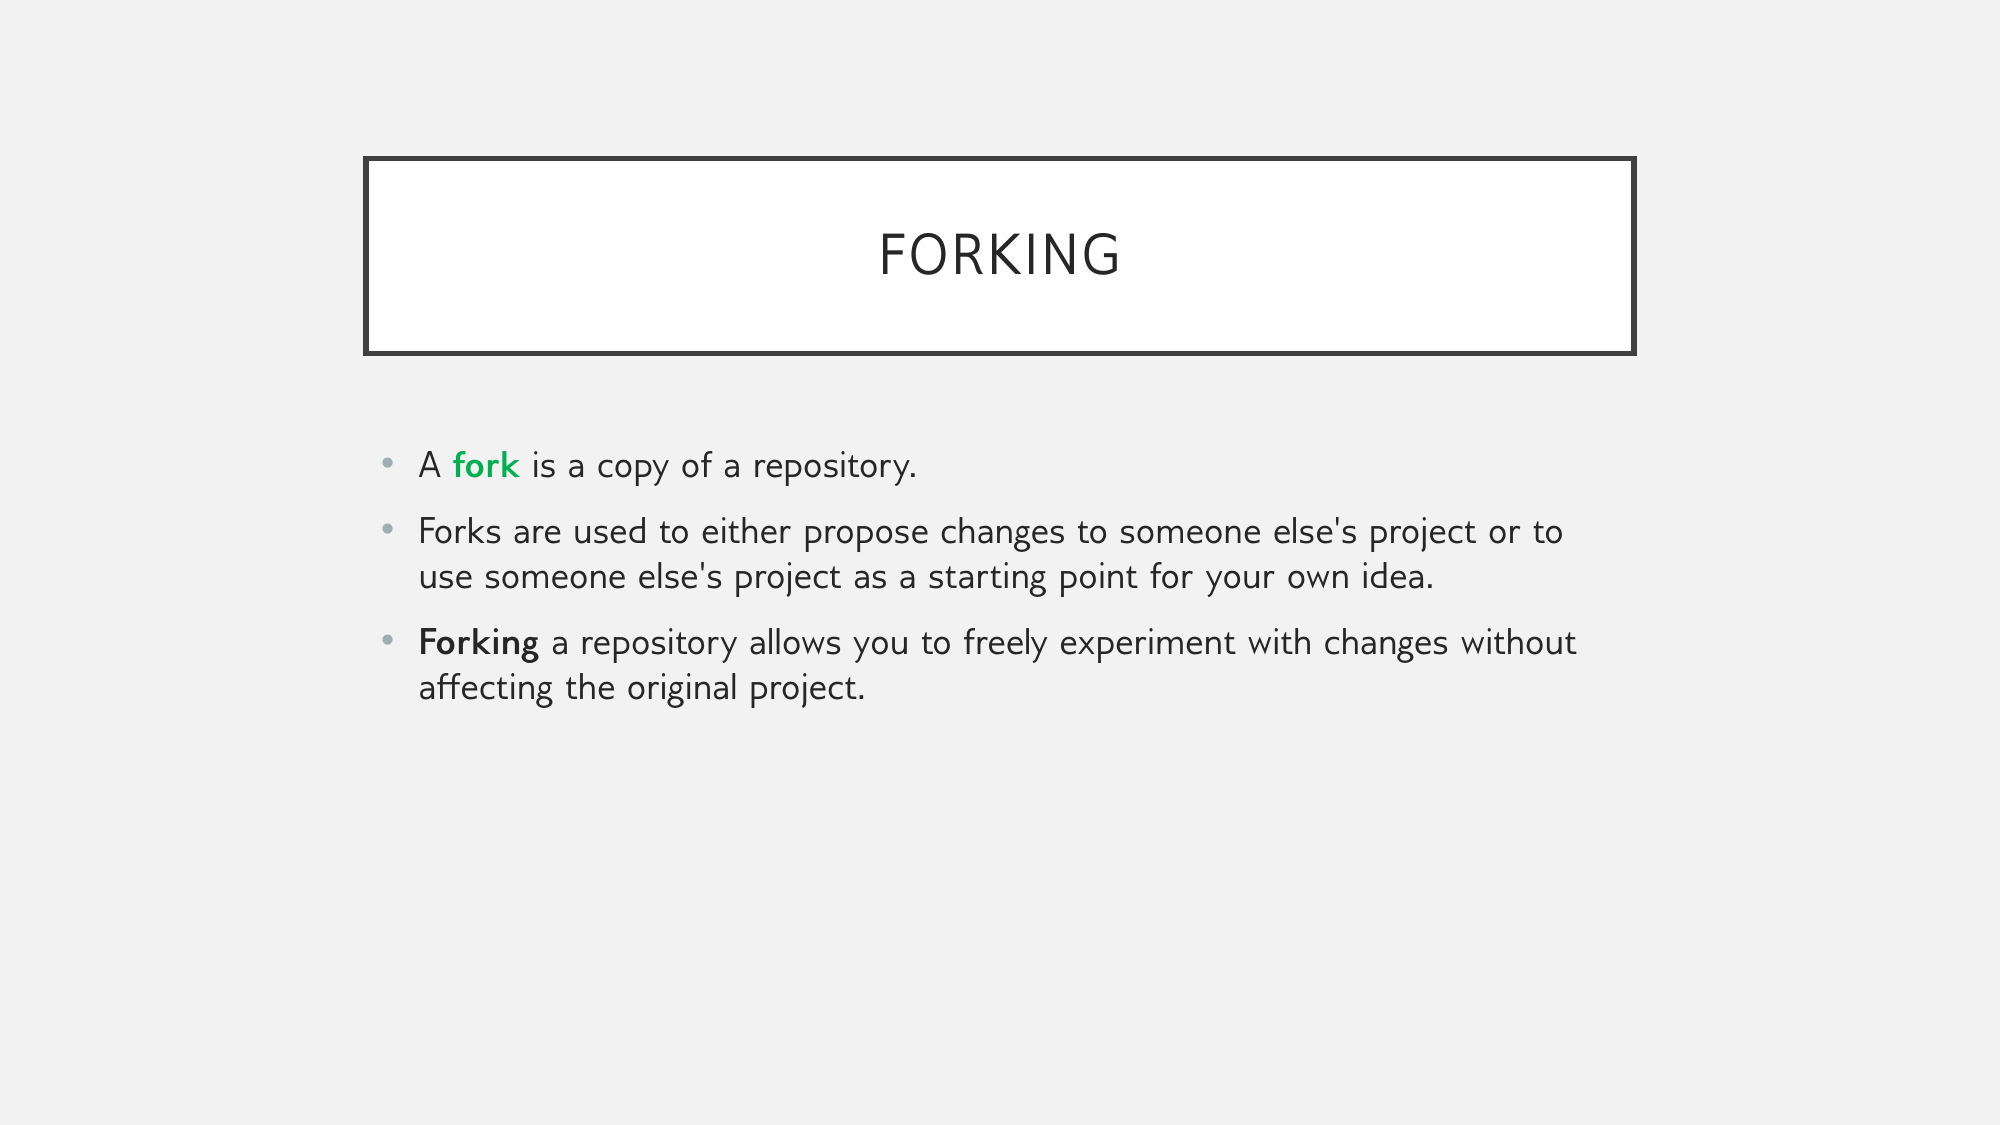

# Forking
A fork is a copy of a repository.
Forks are used to either propose changes to someone else's project or to use someone else's project as a starting point for your own idea.
Forking a repository allows you to freely experiment with changes without affecting the original project.